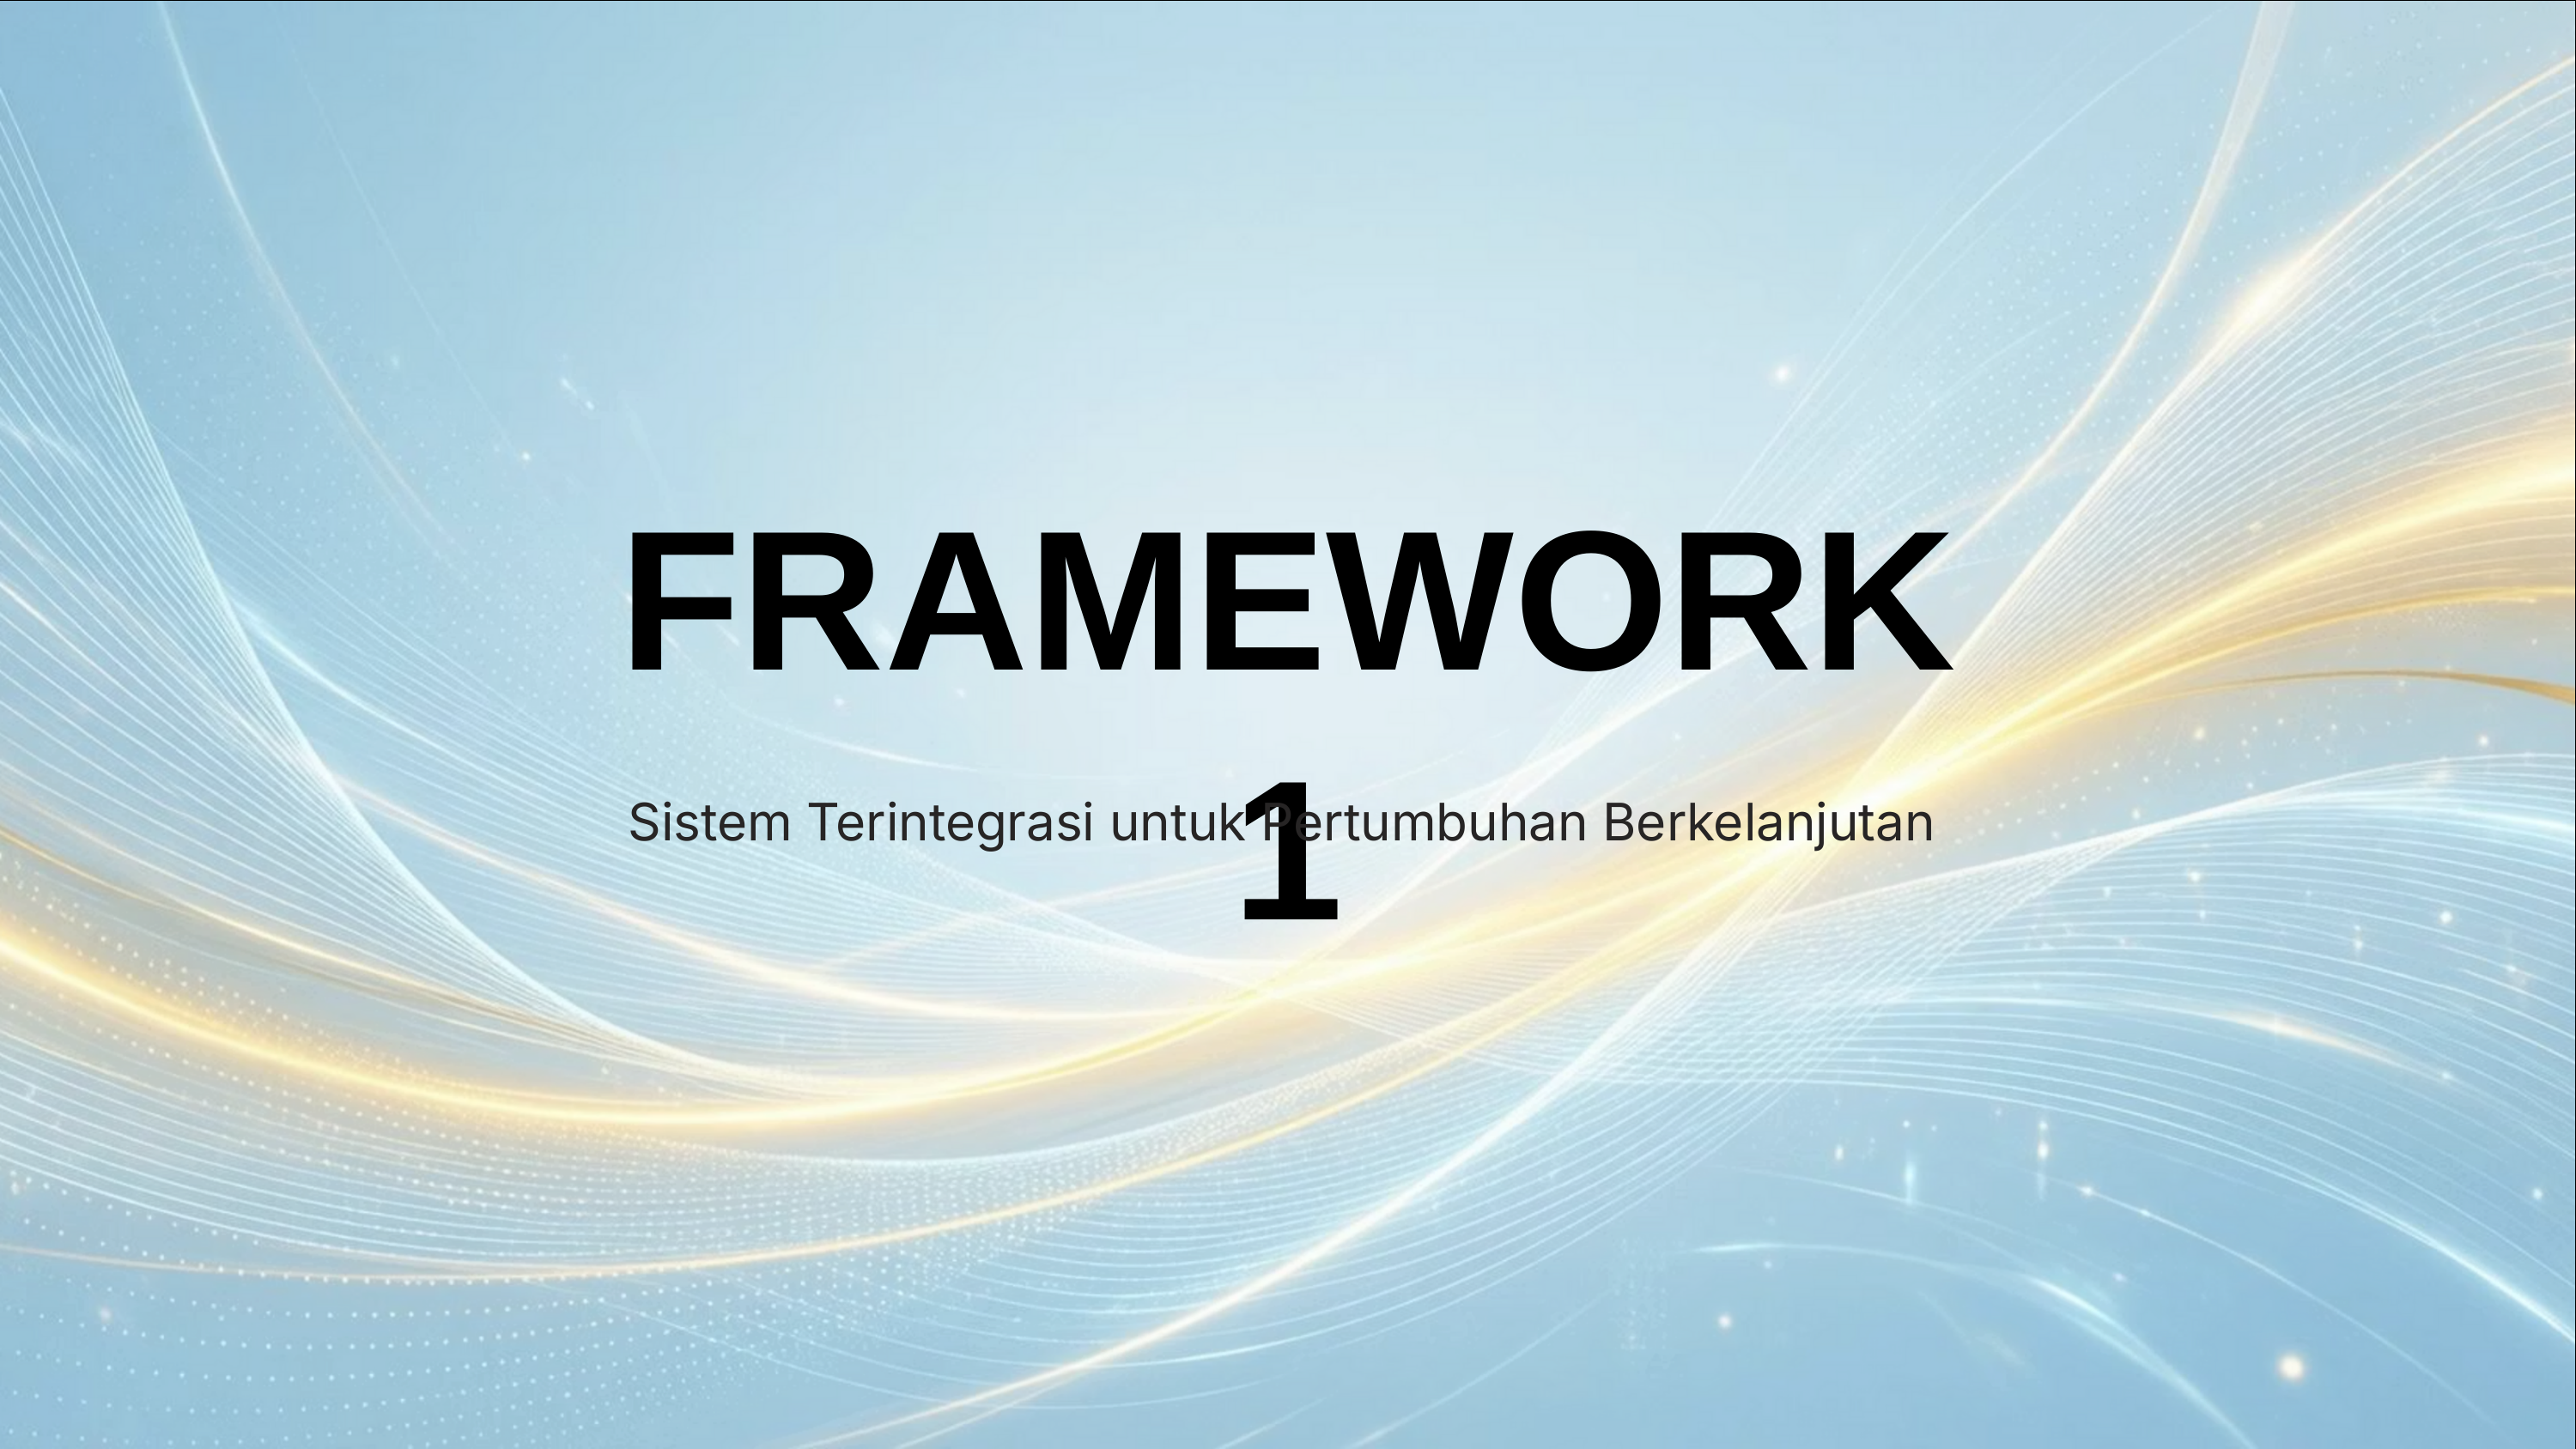

FRAMEWORK 1
Sistem Terintegrasi untuk Pertumbuhan Berkelanjutan